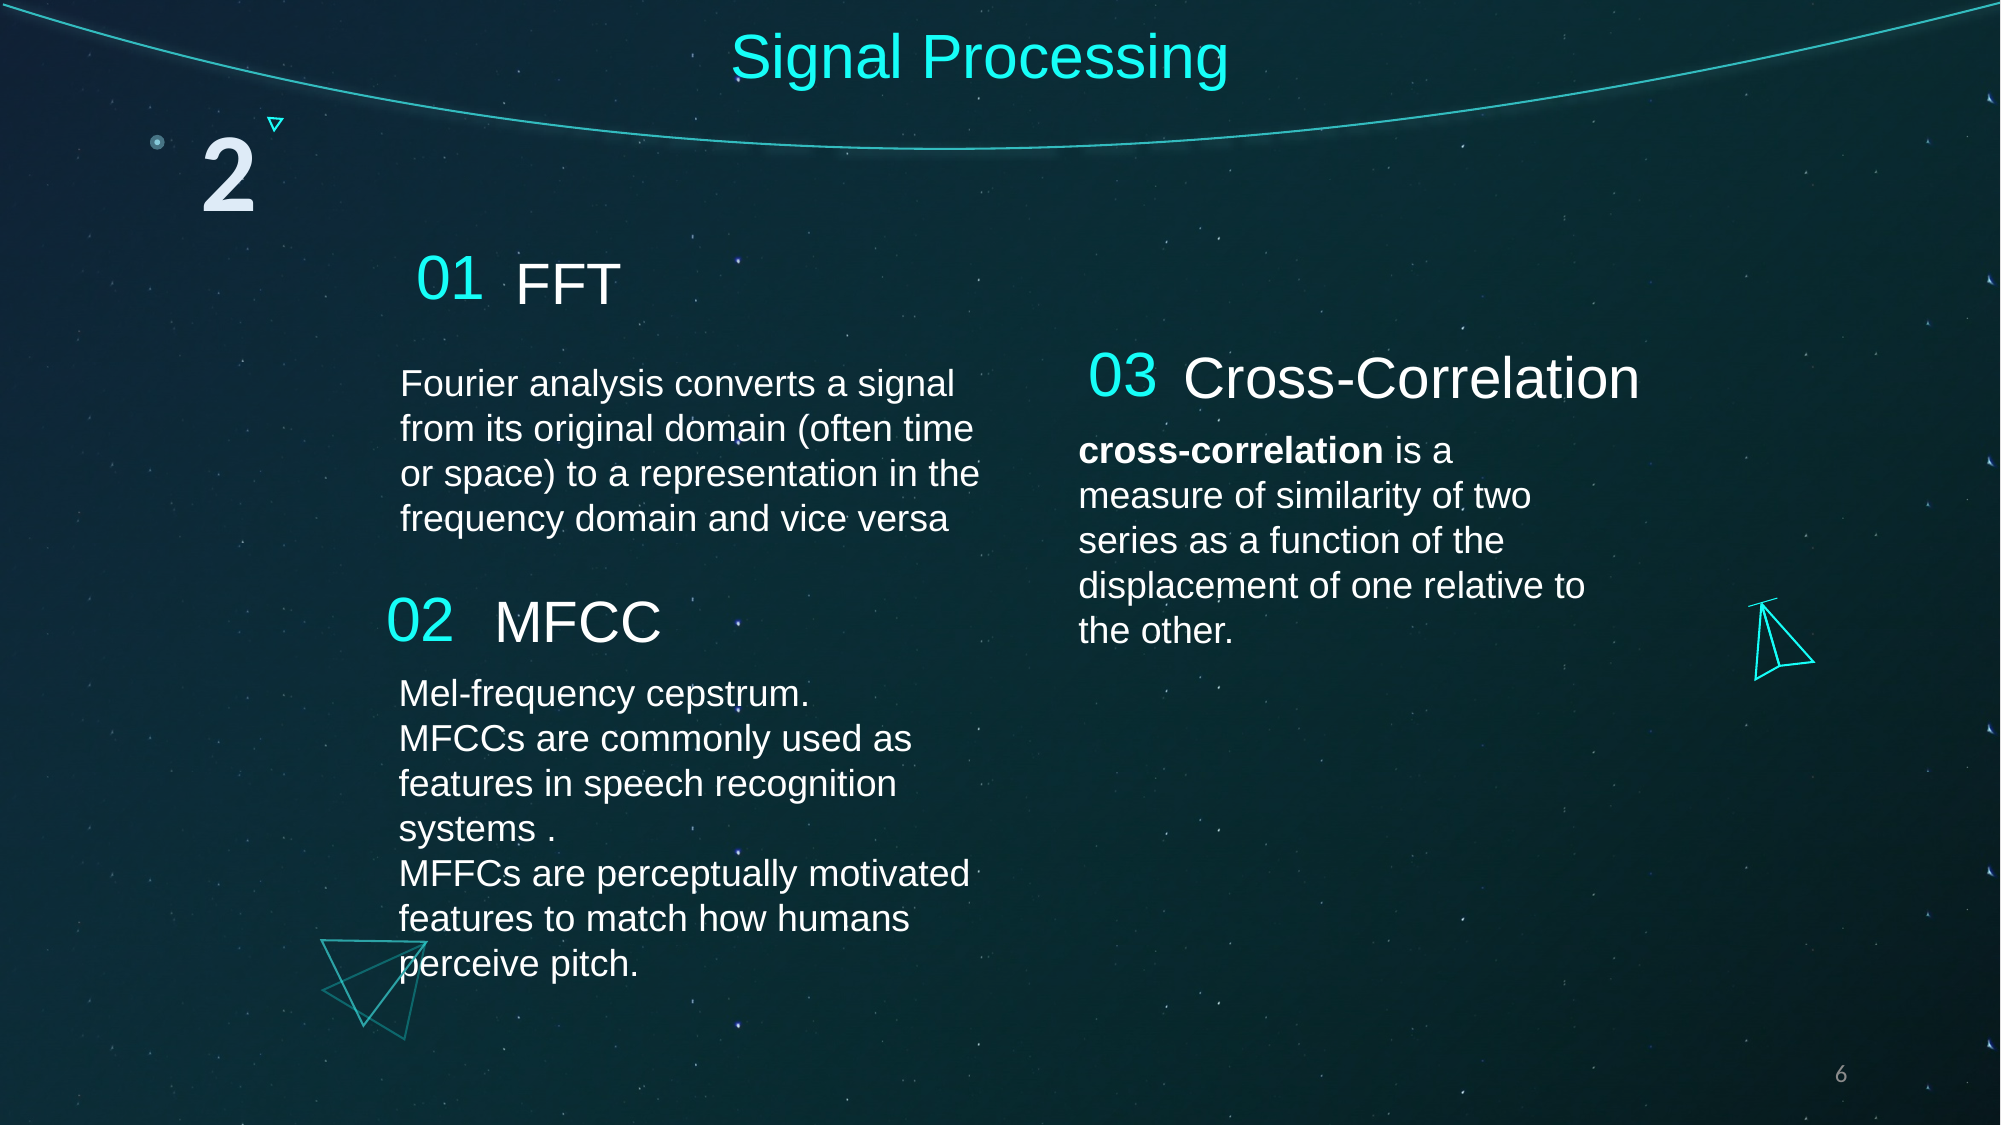

Signal Processing
2

01
FFT
Fourier analysis converts a signal from its original domain (often time or space) to a representation in the frequency domain and vice versa
02
MFCC
Mel-frequency cepstrum.
MFCCs are commonly used as features in speech recognition systems .
MFFCs are perceptually motivated features to match how humans perceive pitch.

03
Cross-Correlation
cross-correlation is a measure of similarity of two series as a function of the displacement of one relative to the other.

6